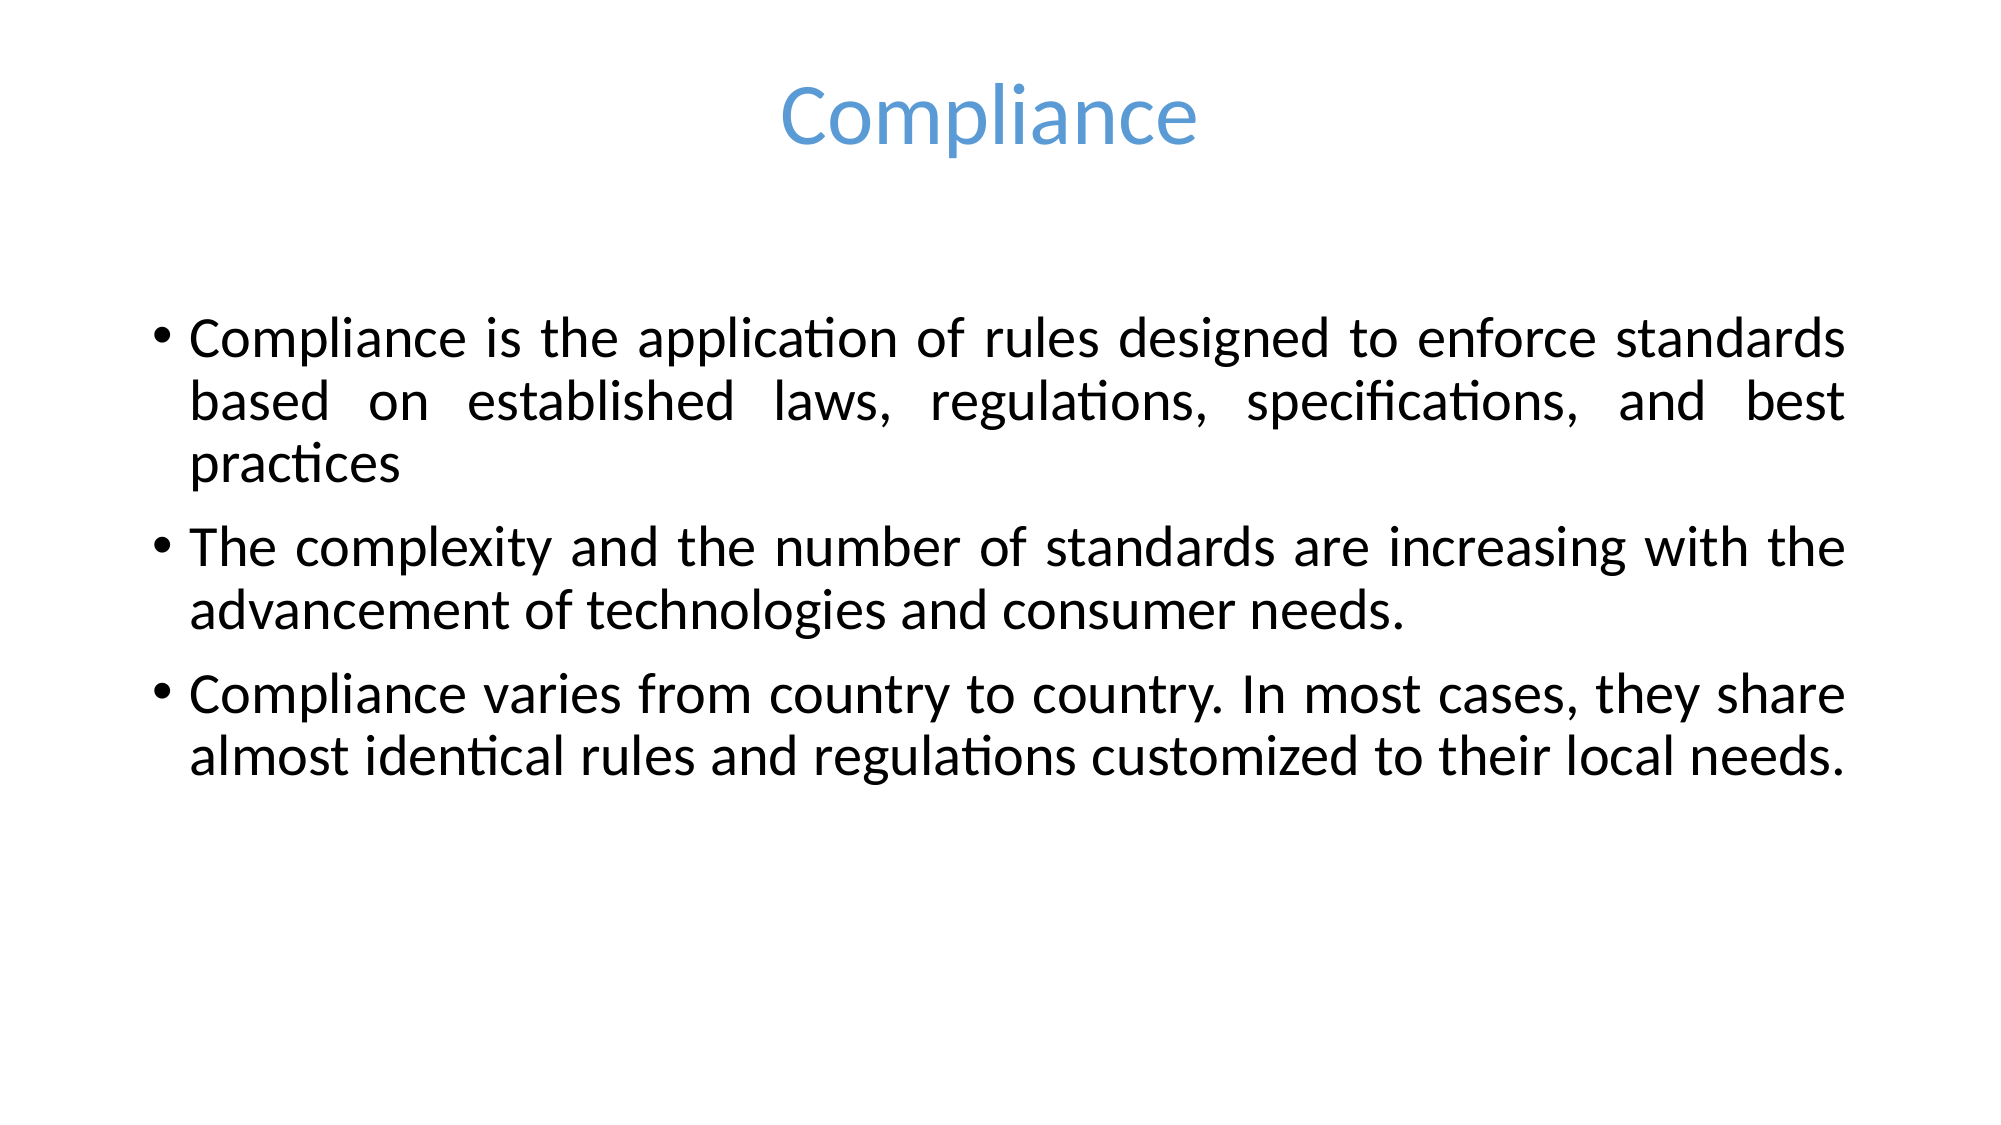

# Compliance
Compliance is the application of rules designed to enforce standards based on established laws, regulations, specifications, and best practices
The complexity and the number of standards are increasing with the advancement of technologies and consumer needs.
Compliance varies from country to country. In most cases, they share almost identical rules and regulations customized to their local needs.